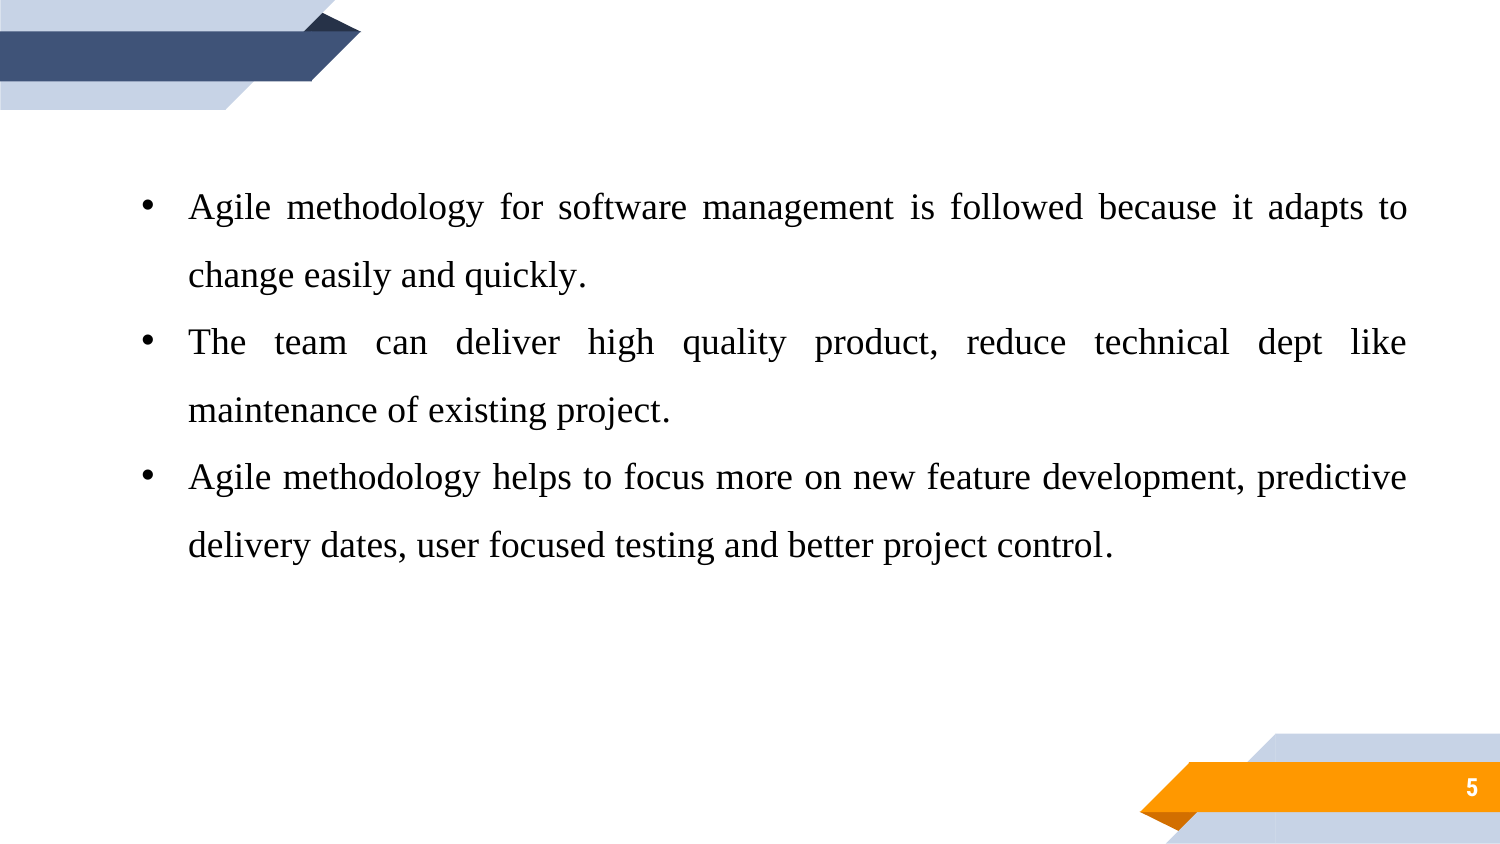

Agile methodology for software management is followed because it adapts to change easily and quickly.
The team can deliver high quality product, reduce technical dept like maintenance of existing project.
Agile methodology helps to focus more on new feature development, predictive delivery dates, user focused testing and better project control.
5